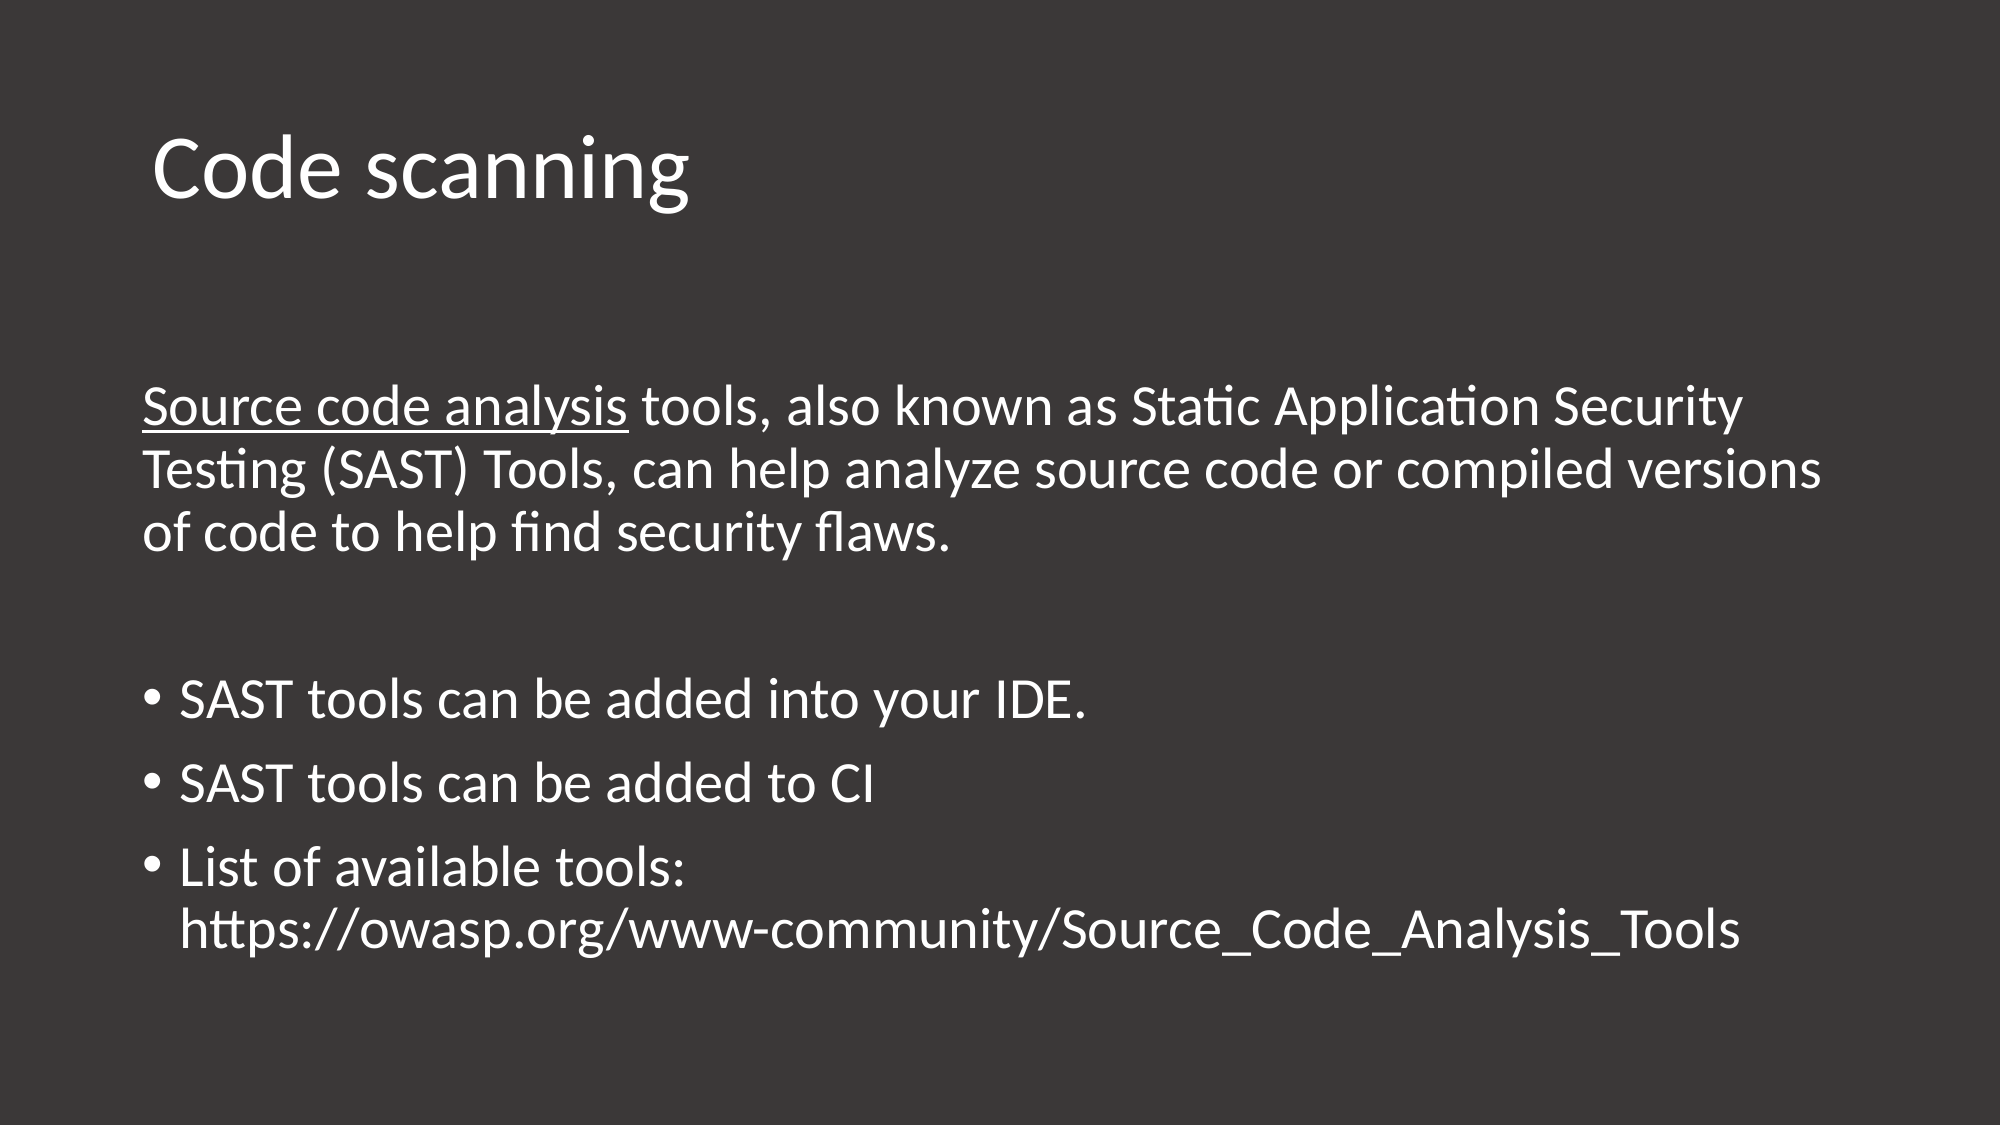

# Code scanning

Source code analysis tools, also known as Static Application Security Testing (SAST) Tools, can help analyze source code or compiled versions of code to help find security flaws.

SAST tools can be added into your IDE.
SAST tools can be added to CI
List of available tools: https://owasp.org/www-community/Source_Code_Analysis_Tools